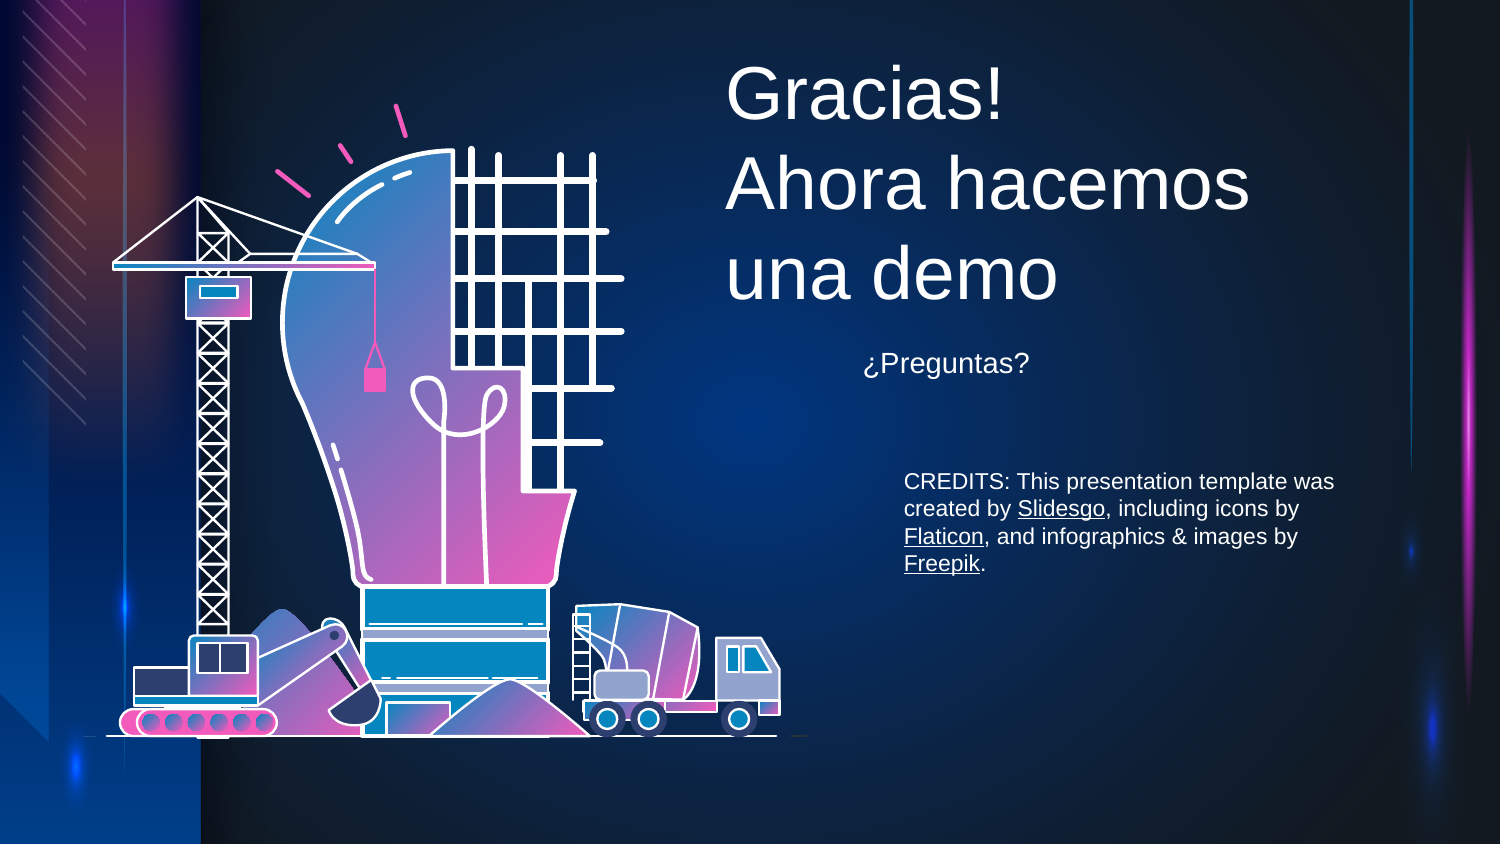

# Gracias!
Ahora hacemos una demo
¿Preguntas?